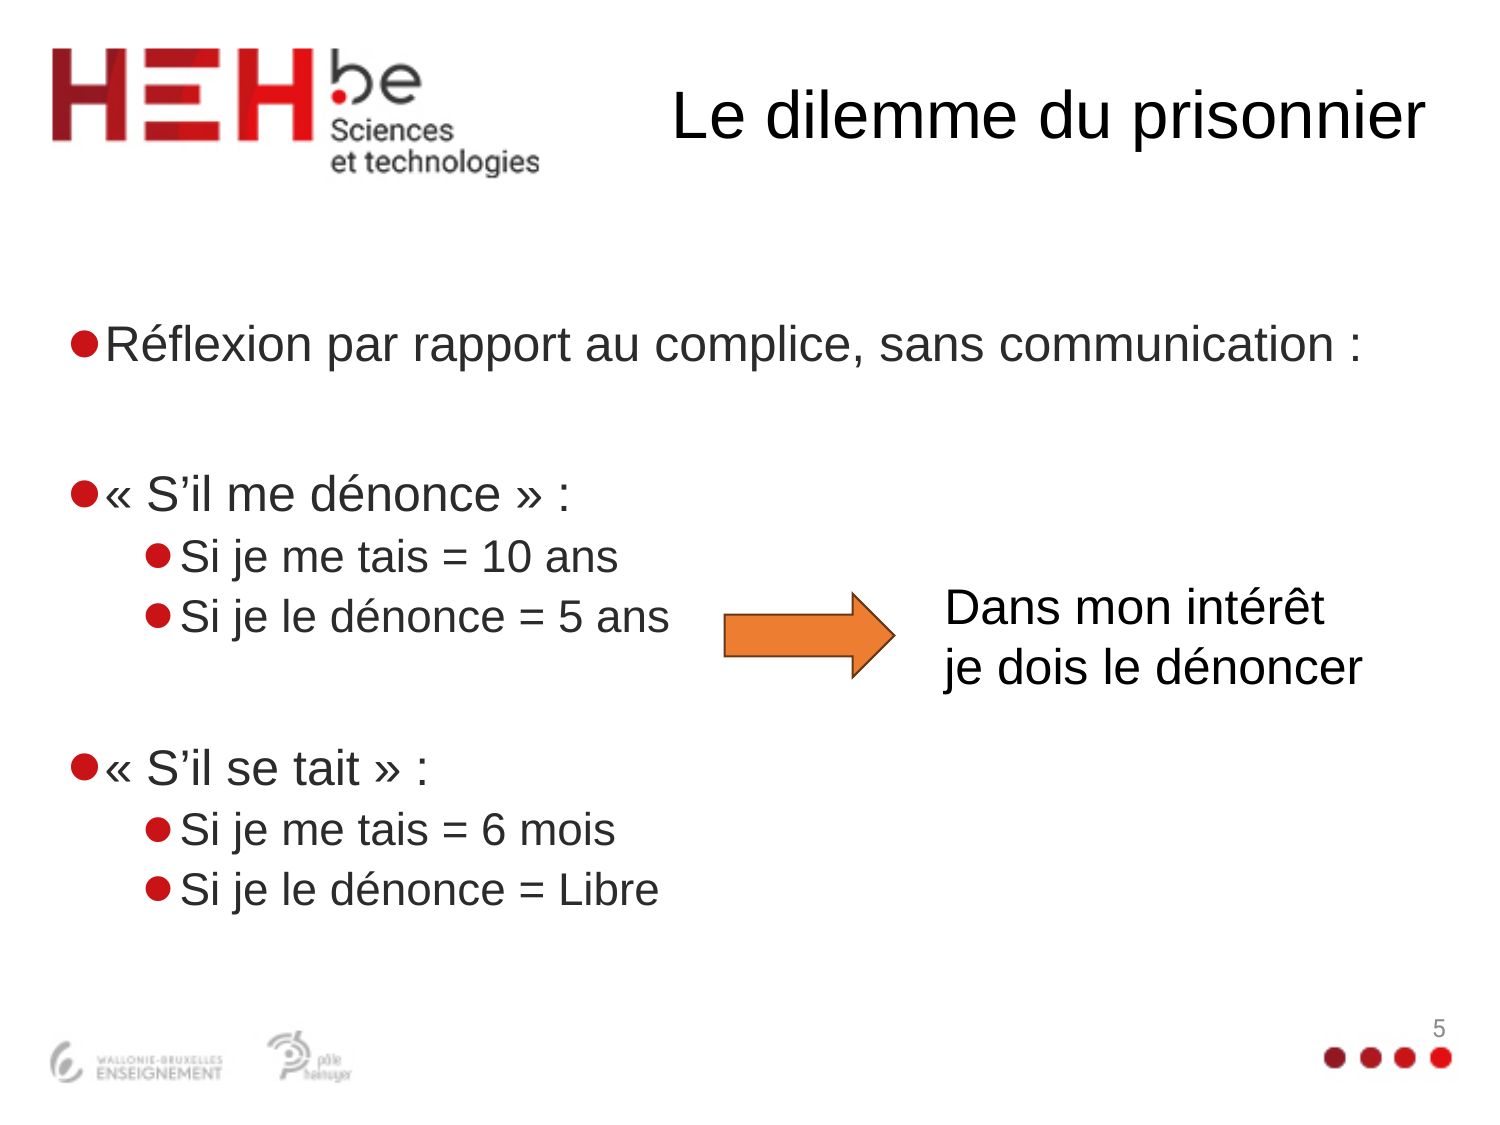

# Le dilemme du prisonnier
Réflexion par rapport au complice, sans communication :

« S’il me dénonce » :
Si je me tais = 10 ans
Si je le dénonce = 5 ans

« S’il se tait » :
Si je me tais = 6 mois
Si je le dénonce = Libre
Dans mon intérêt je dois le dénoncer

5